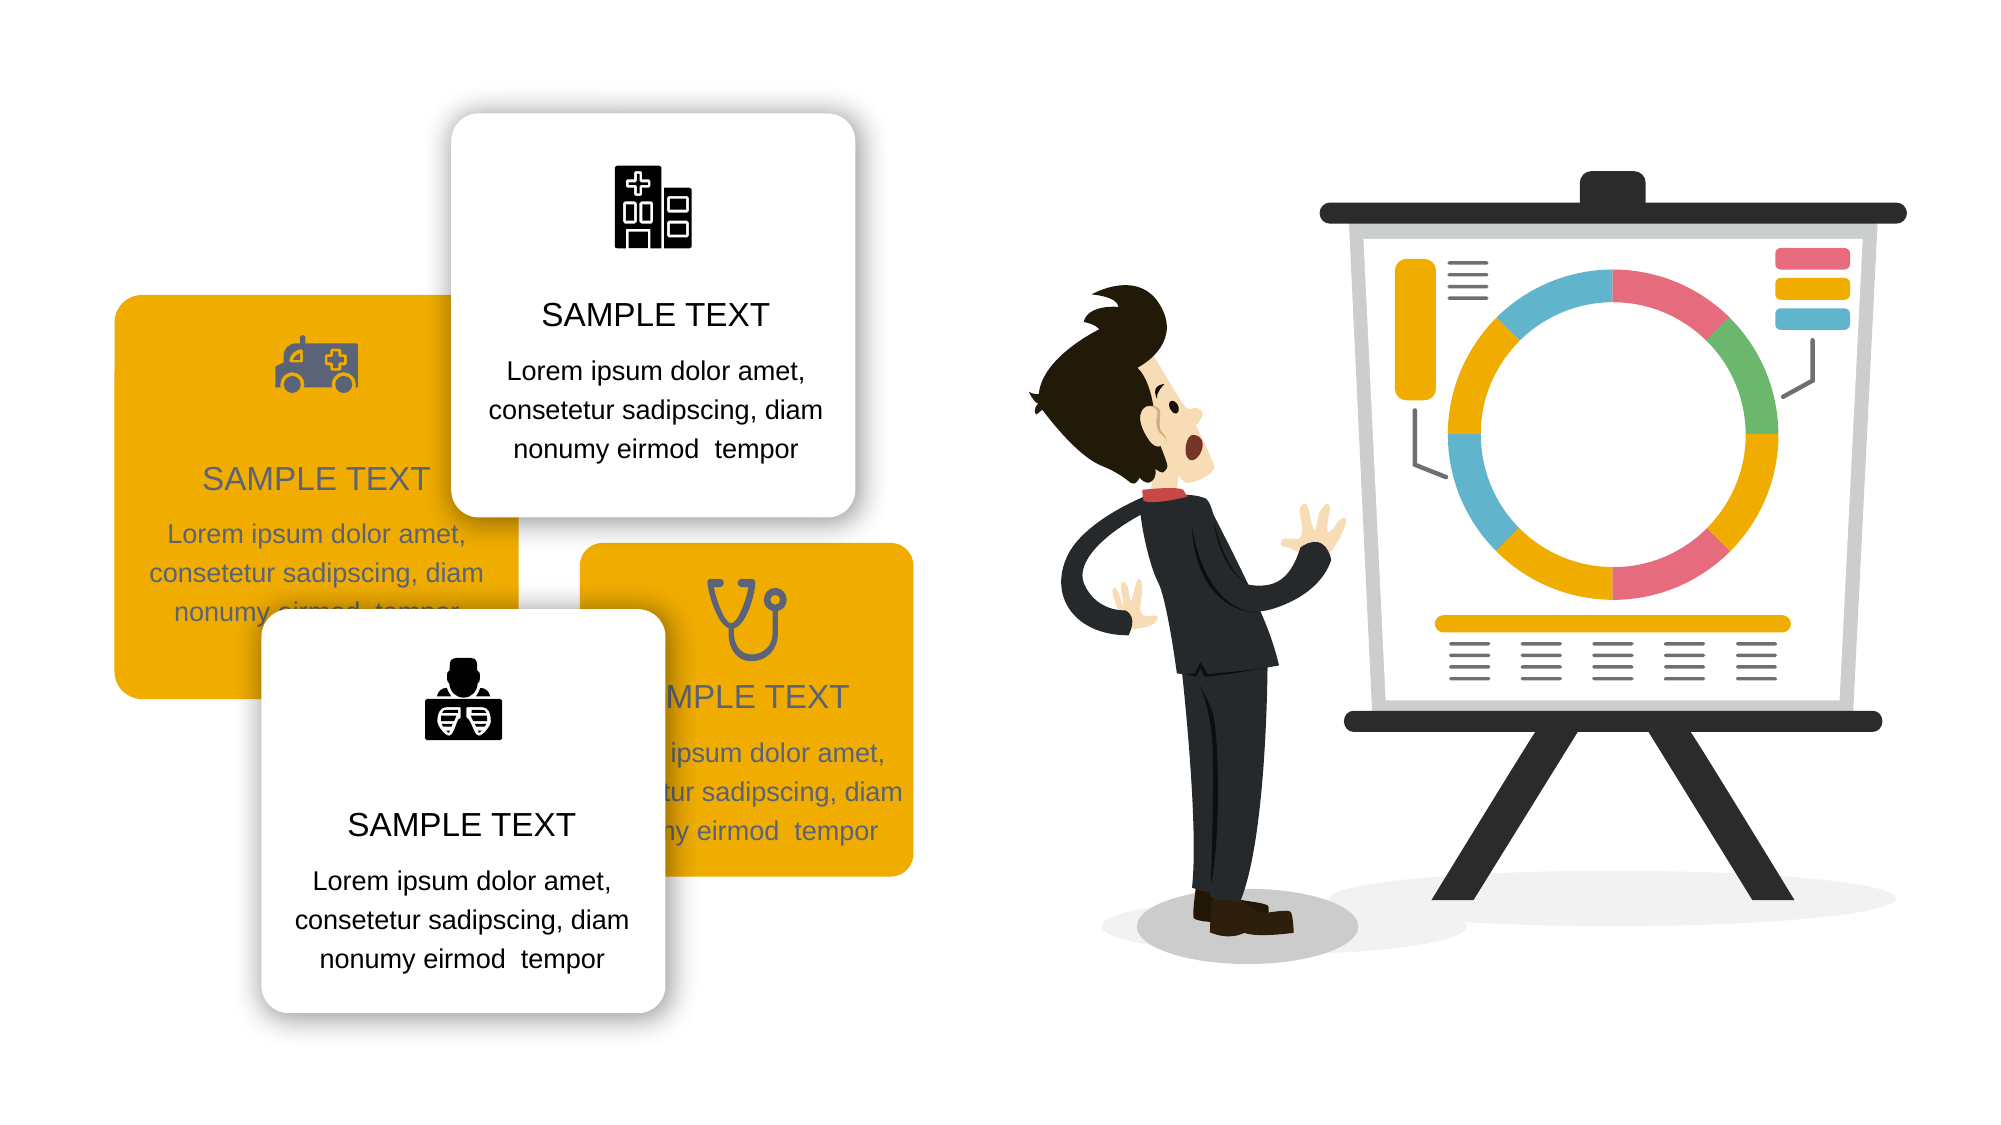

SAMPLE TEXT

Lorem ipsum dolor amet, consetetur sadipscing, diam nonumy eirmod  tempor
SAMPLE TEXT
Lorem ipsum dolor amet, consetetur sadipscing, diam nonumy eirmod  tempor

SAMPLE TEXT
Lorem ipsum dolor amet, consetetur sadipscing, diam nonumy eirmod  tempor
SAMPLE TEXT
Lorem ipsum dolor amet, consetetur sadipscing, diam nonumy eirmod  tempor